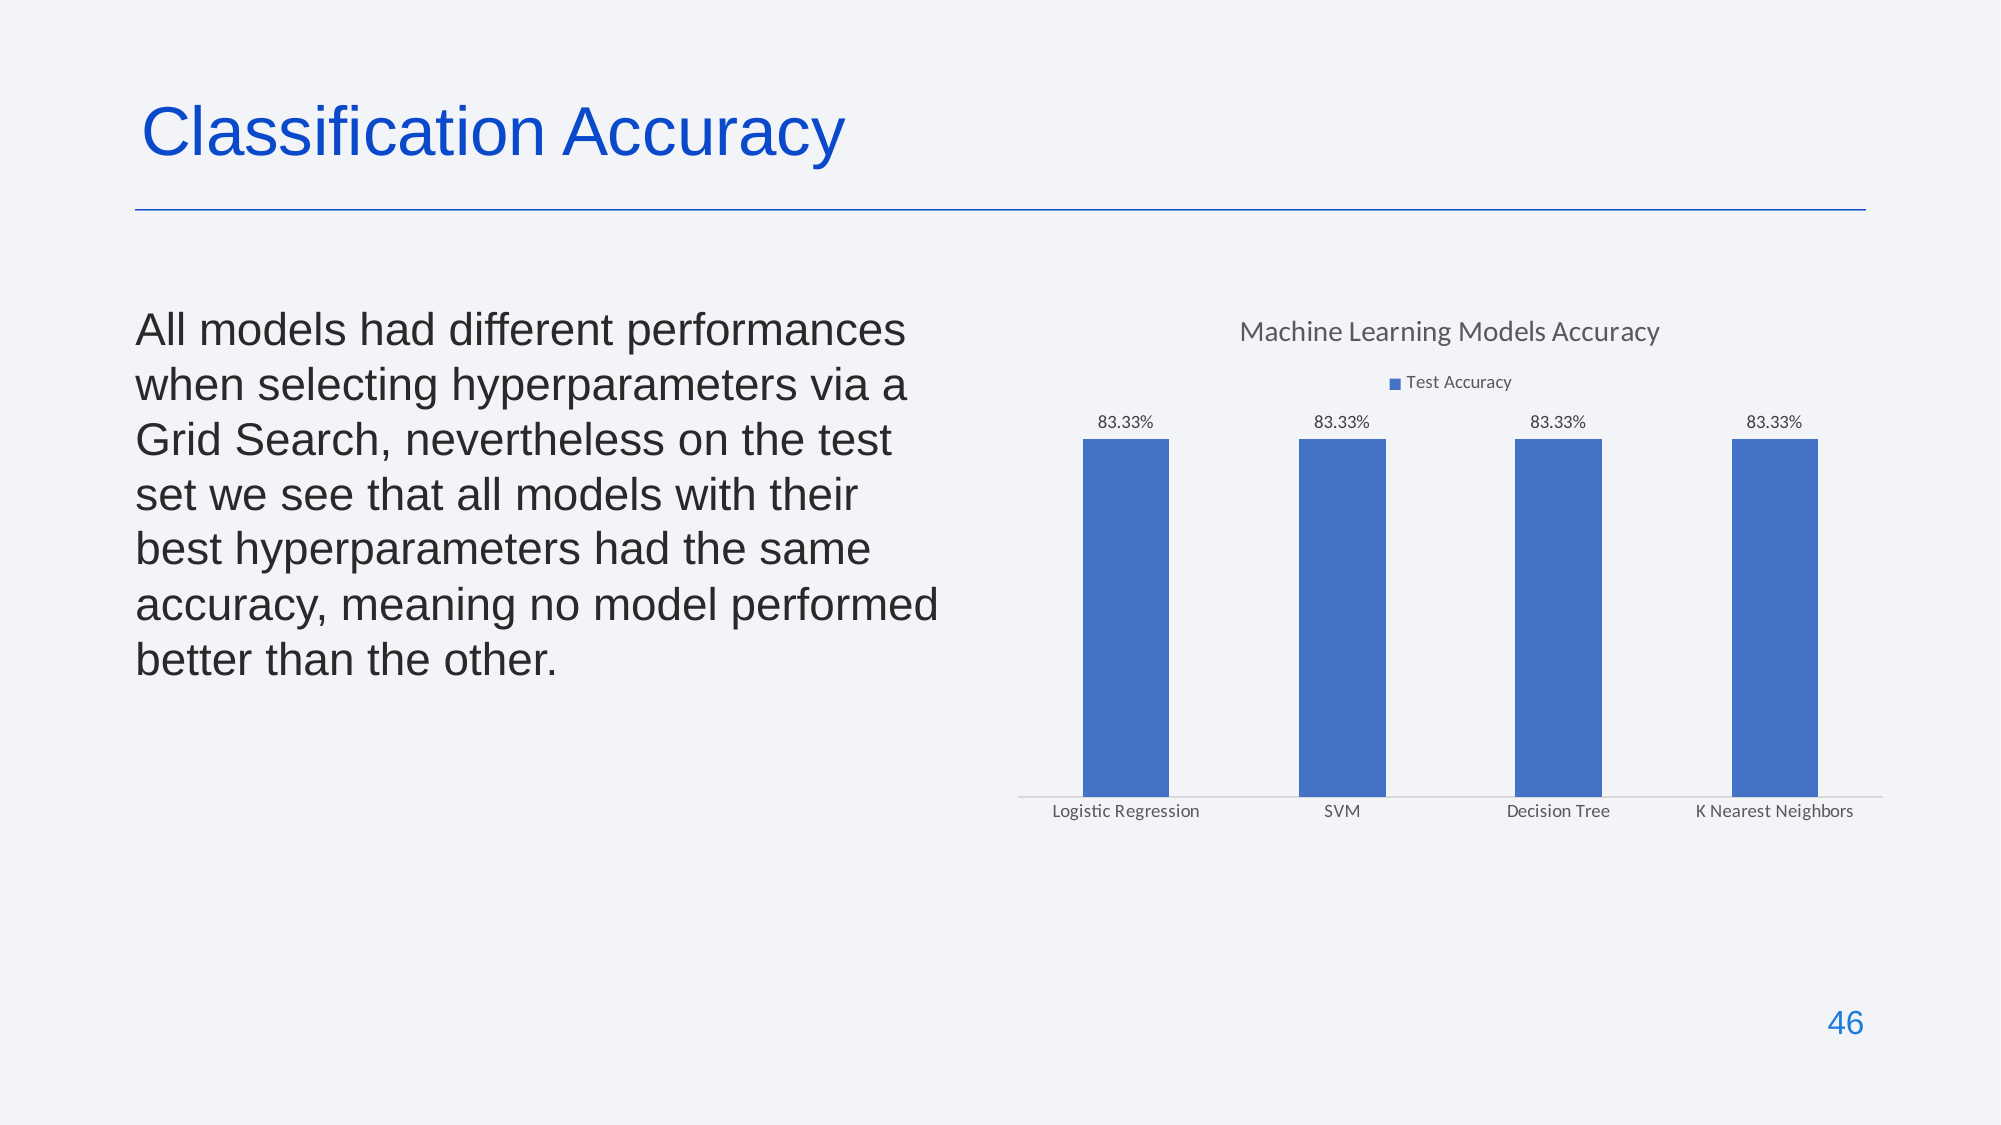

Classification Accuracy
All models had different performances when selecting hyperparameters via a Grid Search, nevertheless on the test set we see that all models with their best hyperparameters had the same accuracy, meaning no model performed better than the other.

### Chart: Machine Learning Models Accuracy

| Category | Test Accuracy |
|---|---|
| Logistic Regression | 0.8333 |
| SVM | 0.8333 |
| Decision Tree | 0.8333 |
| K Nearest Neighbors | 0.8333 |
46